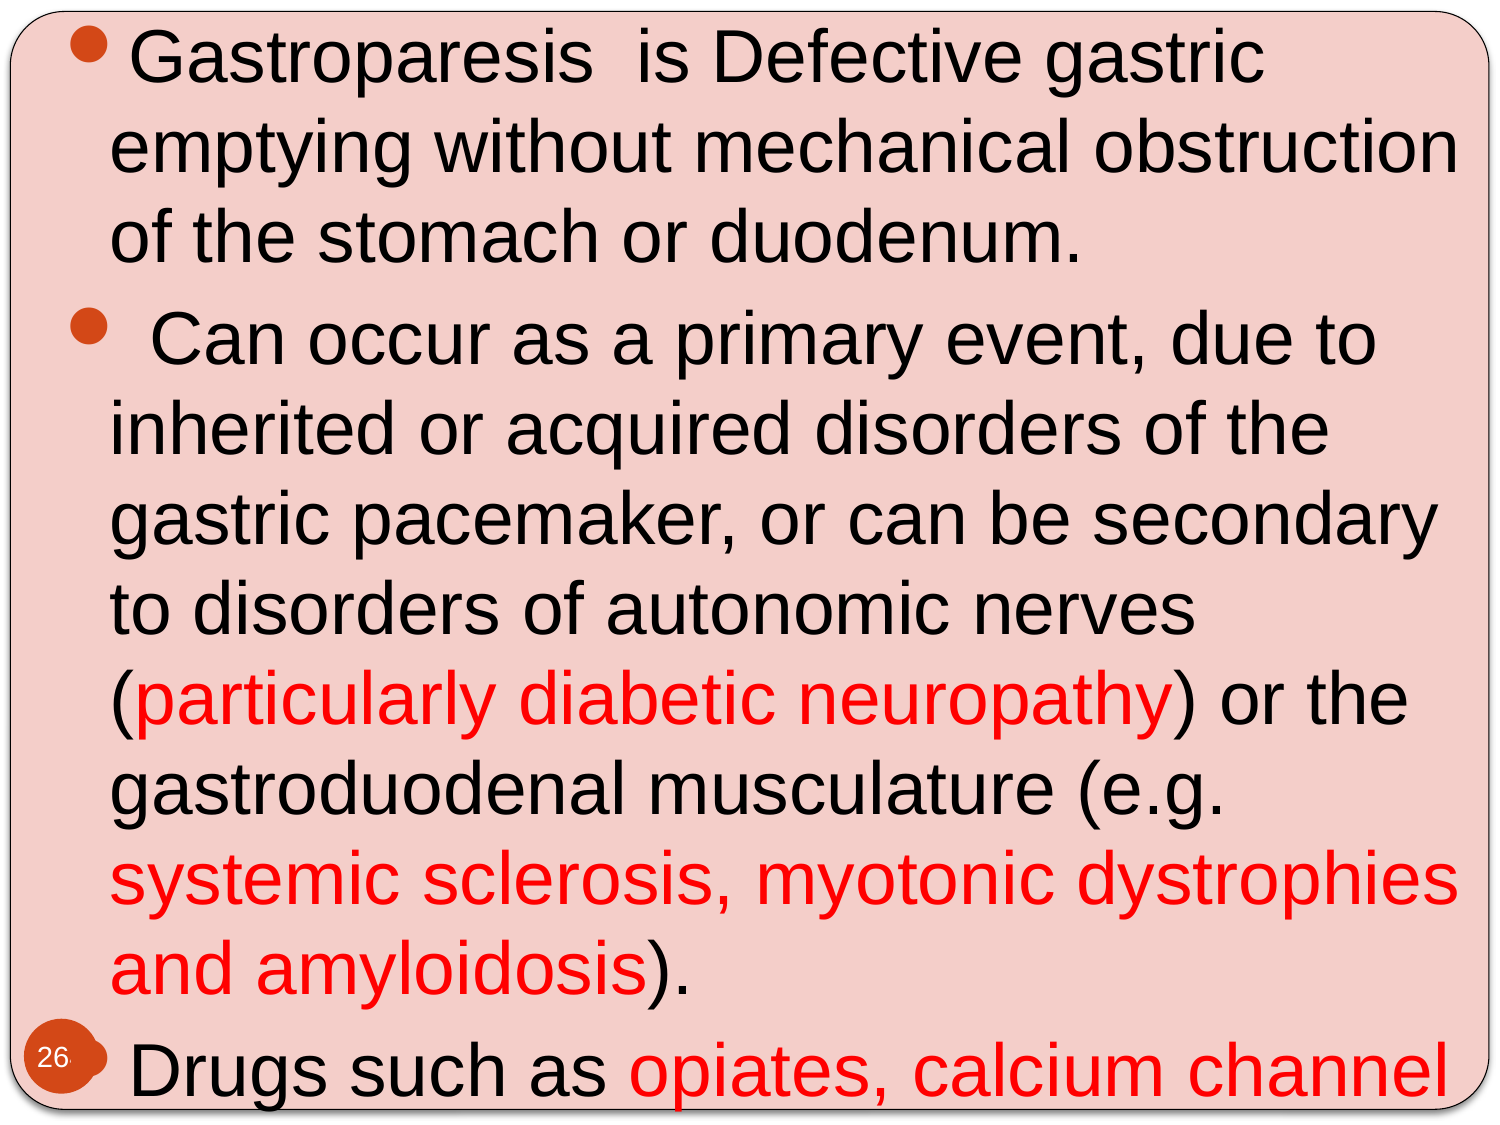

Gastroparesis  is Defective gastric emptying without mechanical obstruction of the stomach or duodenum.
 Can occur as a primary event, due to inherited or acquired disorders of the gastric pacemaker, or can be secondary to disorders of autonomic nerves (particularly diabetic neuropathy) or the gastroduodenal musculature (e.g. systemic sclerosis, myotonic dystrophies and amyloidosis).
Drugs such as opiates, calcium channel antagonists and those with anticholinergic activity (tricyclics, phenothiazines) can also cause gastroparesis.
264